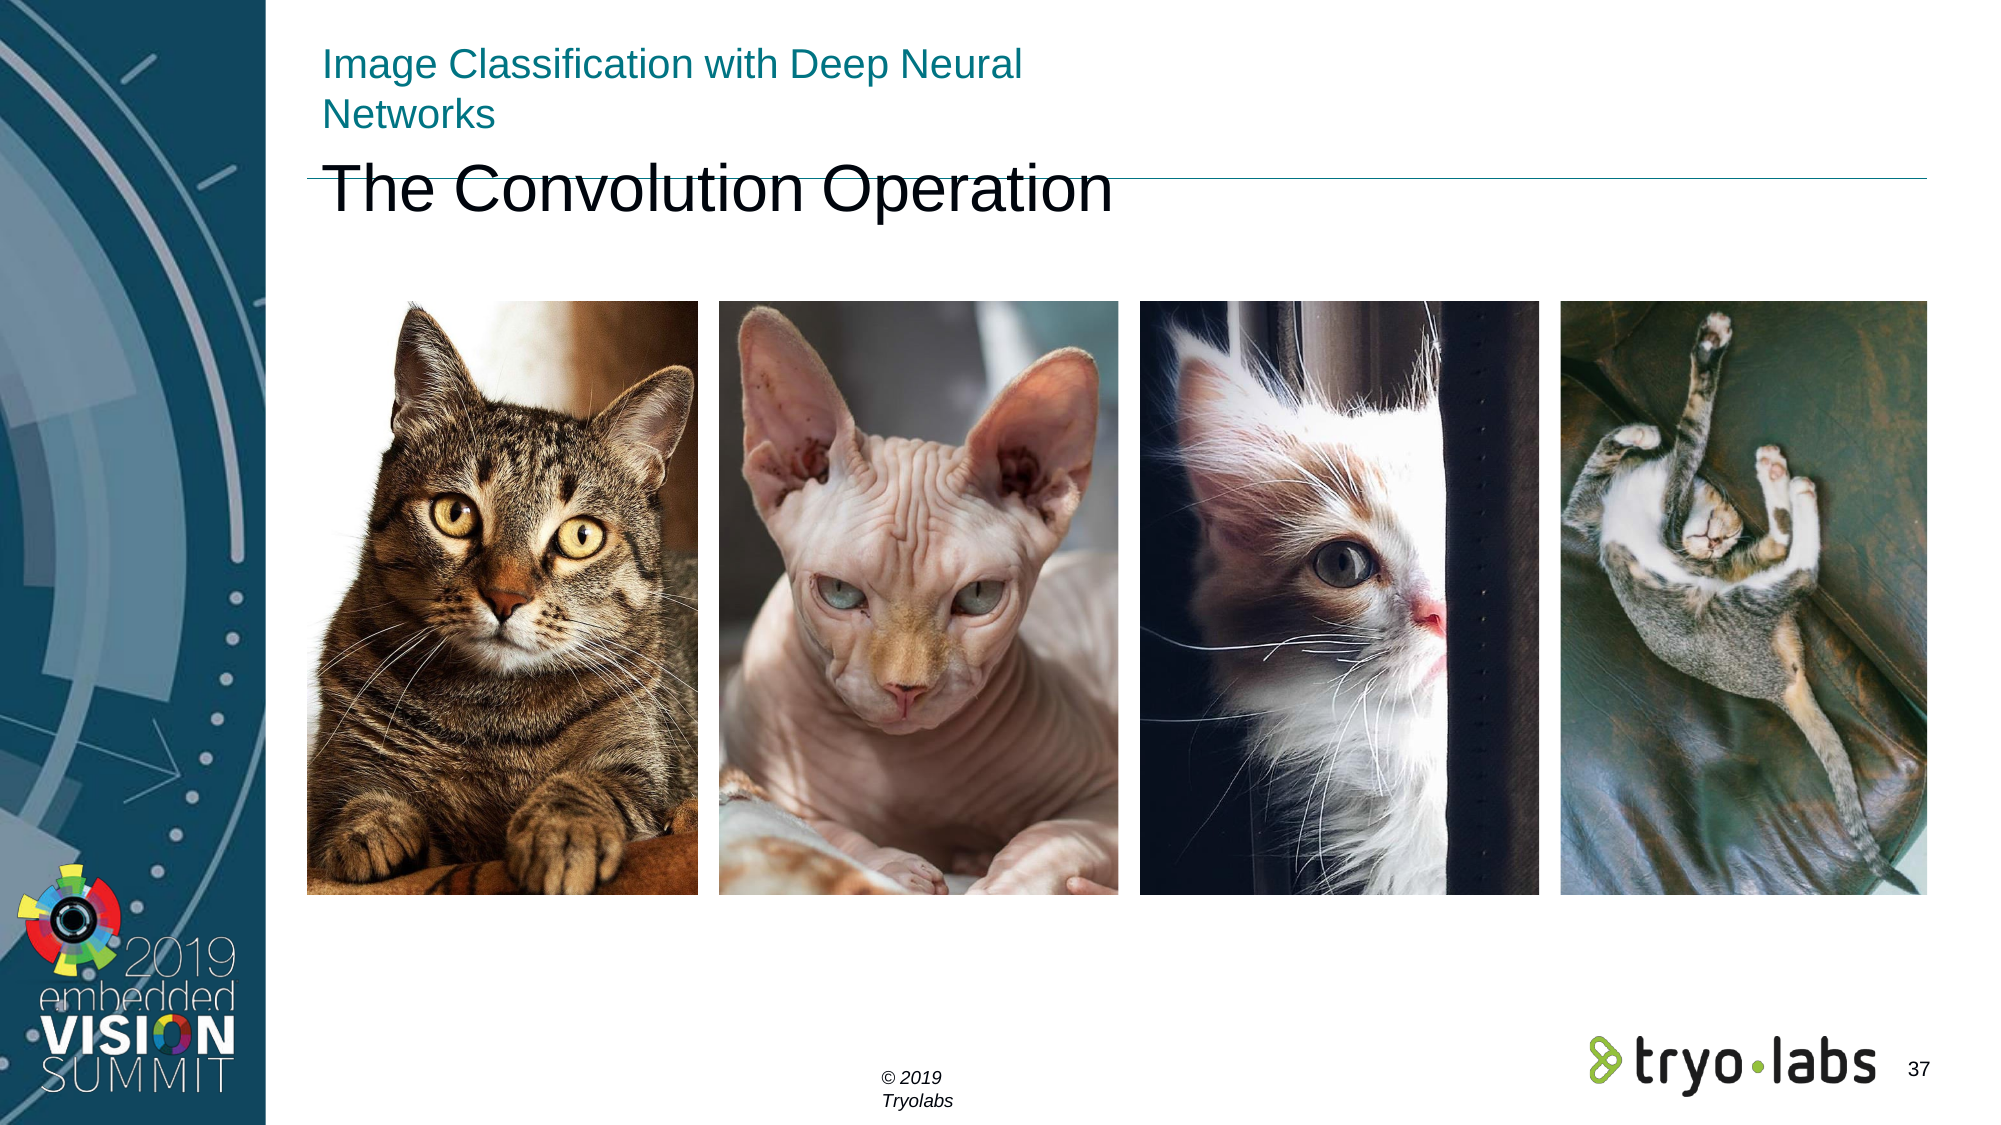

Image Classification with Deep Neural Networks
The Convolution Operation

37
© 2019 Tryolabs